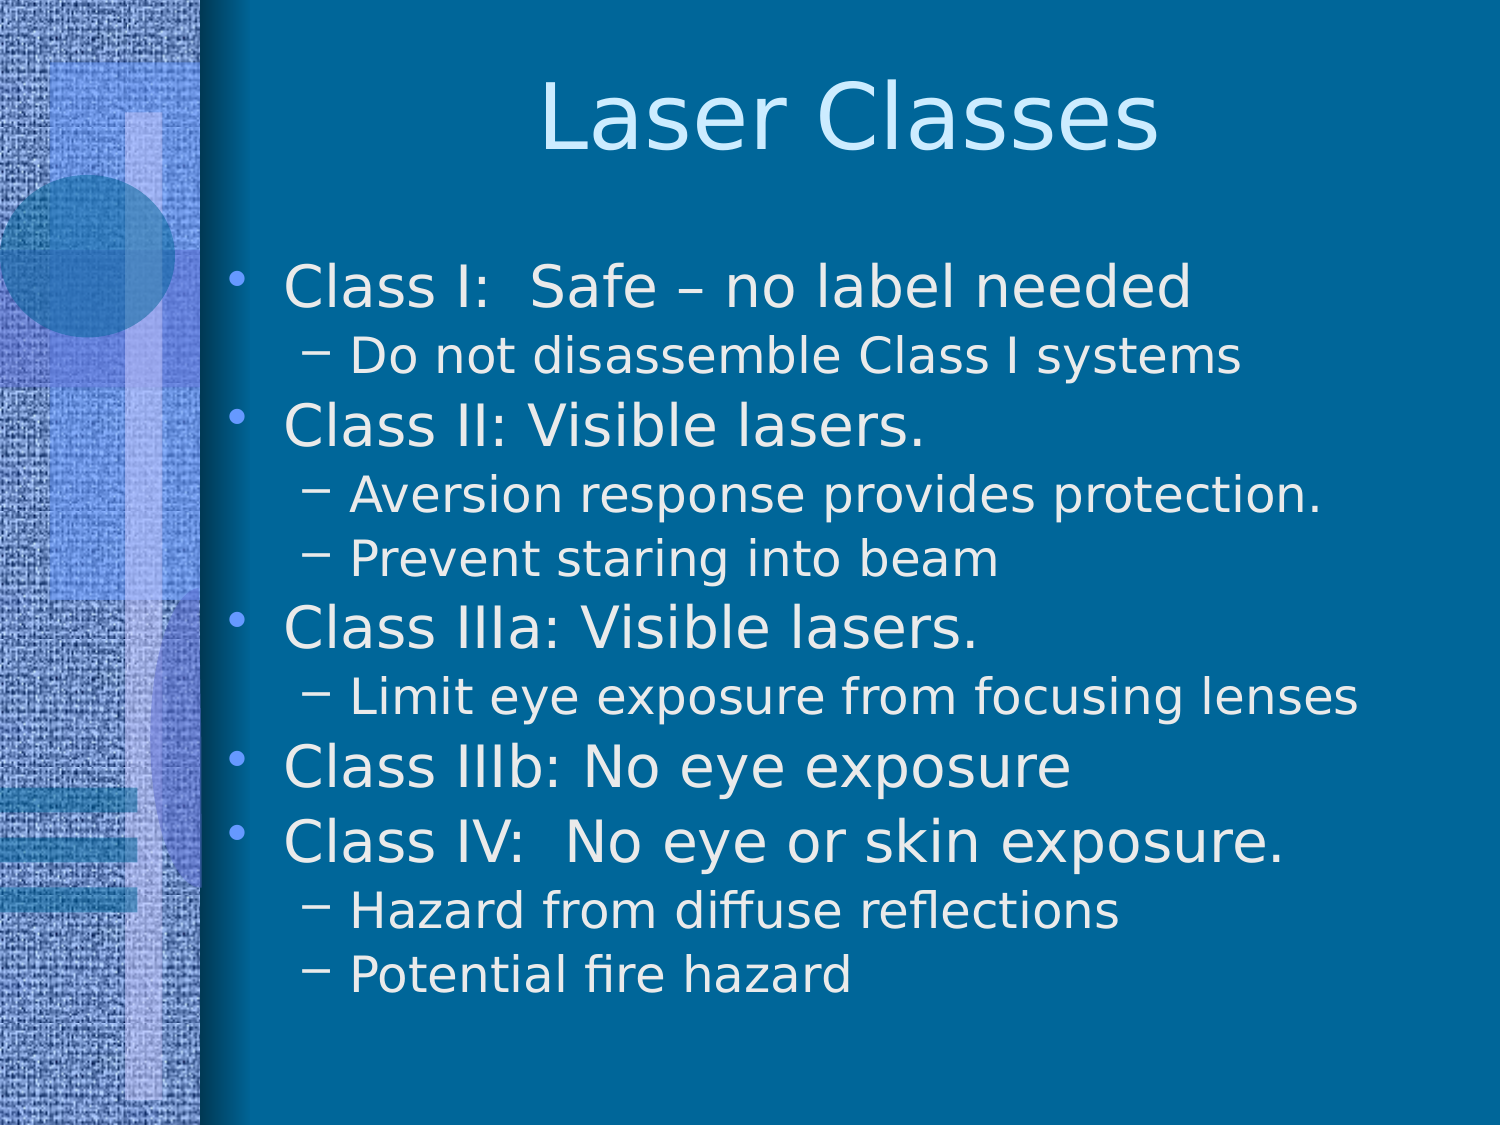

# Laser Classes
Class I:  Safe – no label needed
Do not disassemble Class I systems
Class II: Visible lasers.
Aversion response provides protection.
Prevent staring into beam
Class IIIa: Visible lasers.
Limit eye exposure from focusing lenses
Class IIIb: No eye exposure
Class IV:  No eye or skin exposure.
Hazard from diffuse reflections
Potential fire hazard